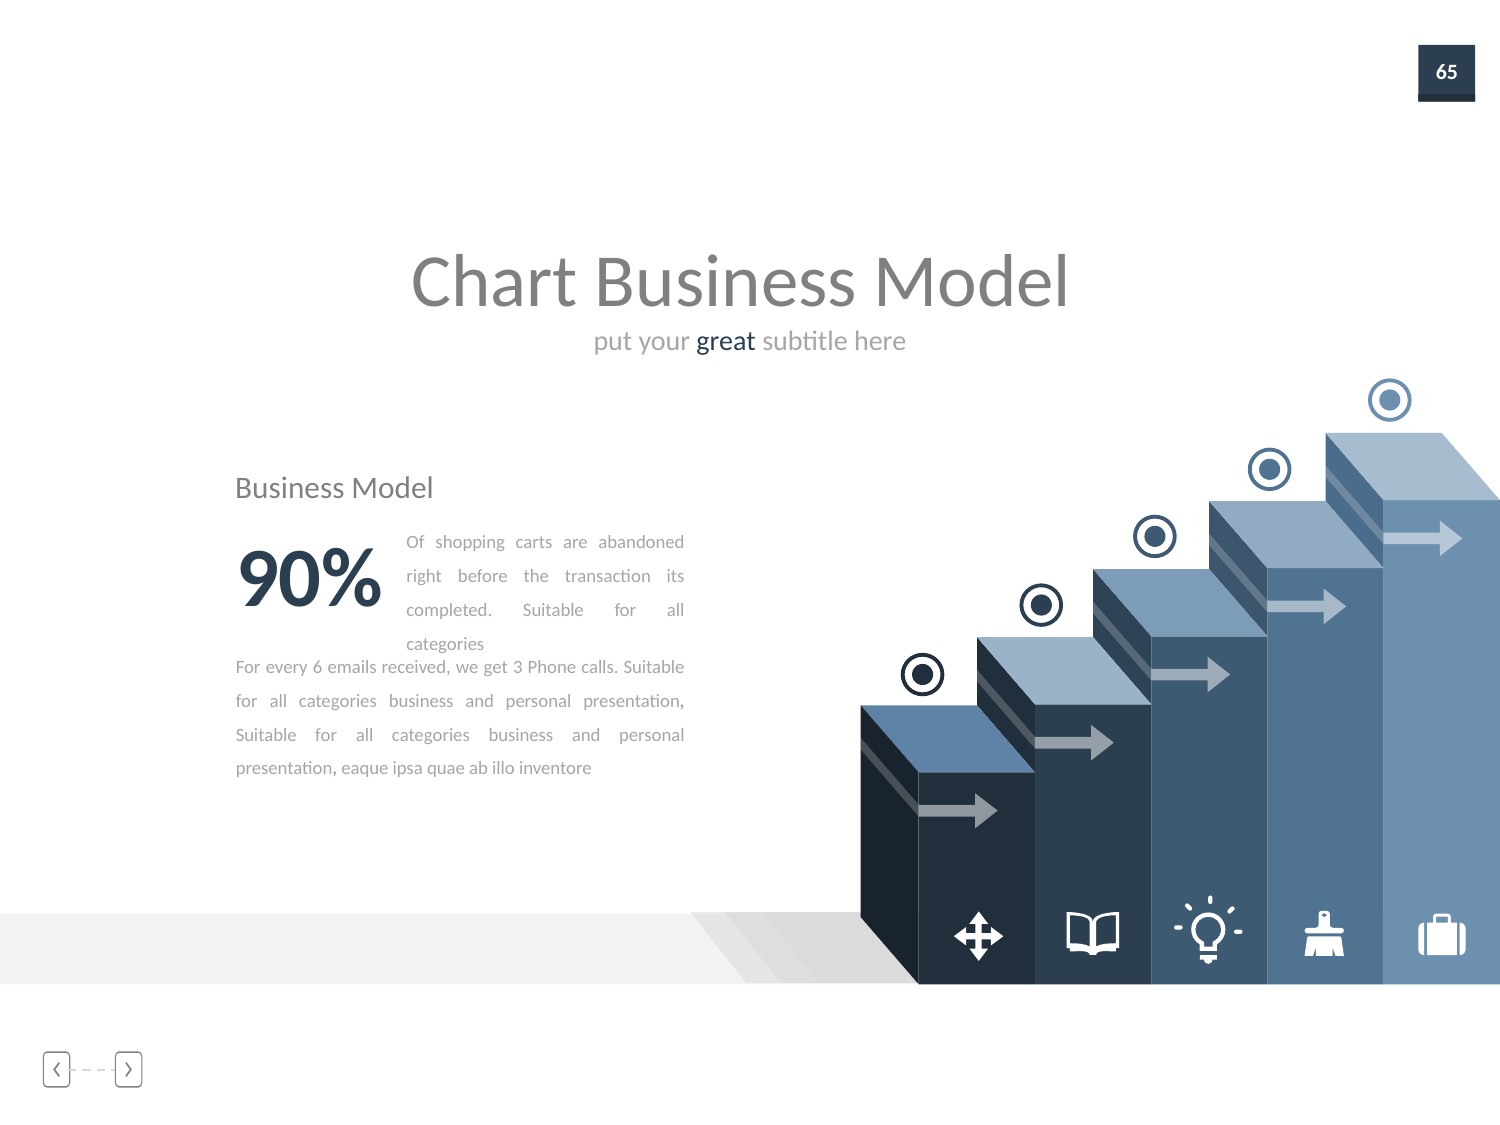

Chart Business Model
put your great subtitle here

Business Model

Of shopping carts are abandoned right before the transaction its completed. Suitable for all categories

90%

For every 6 emails received, we get 3 Phone calls. Suitable for all categories business and personal presentation, Suitable for all categories business and personal presentation, eaque ipsa quae ab illo inventore